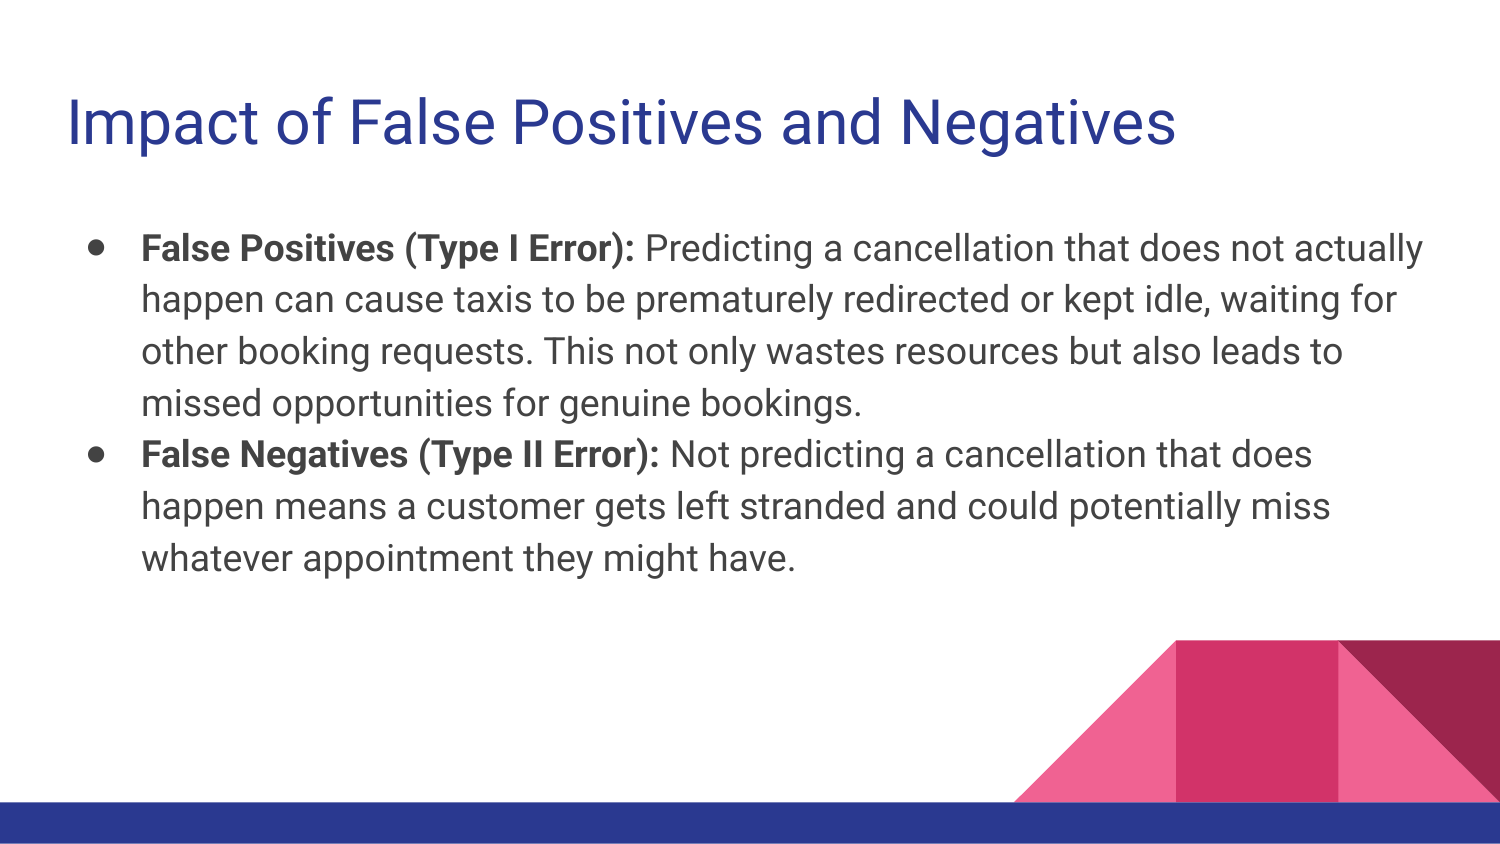

# Impact of False Positives and Negatives
False Positives (Type I Error): Predicting a cancellation that does not actually happen can cause taxis to be prematurely redirected or kept idle, waiting for other booking requests. This not only wastes resources but also leads to missed opportunities for genuine bookings.
False Negatives (Type II Error): Not predicting a cancellation that does happen means a customer gets left stranded and could potentially miss whatever appointment they might have.